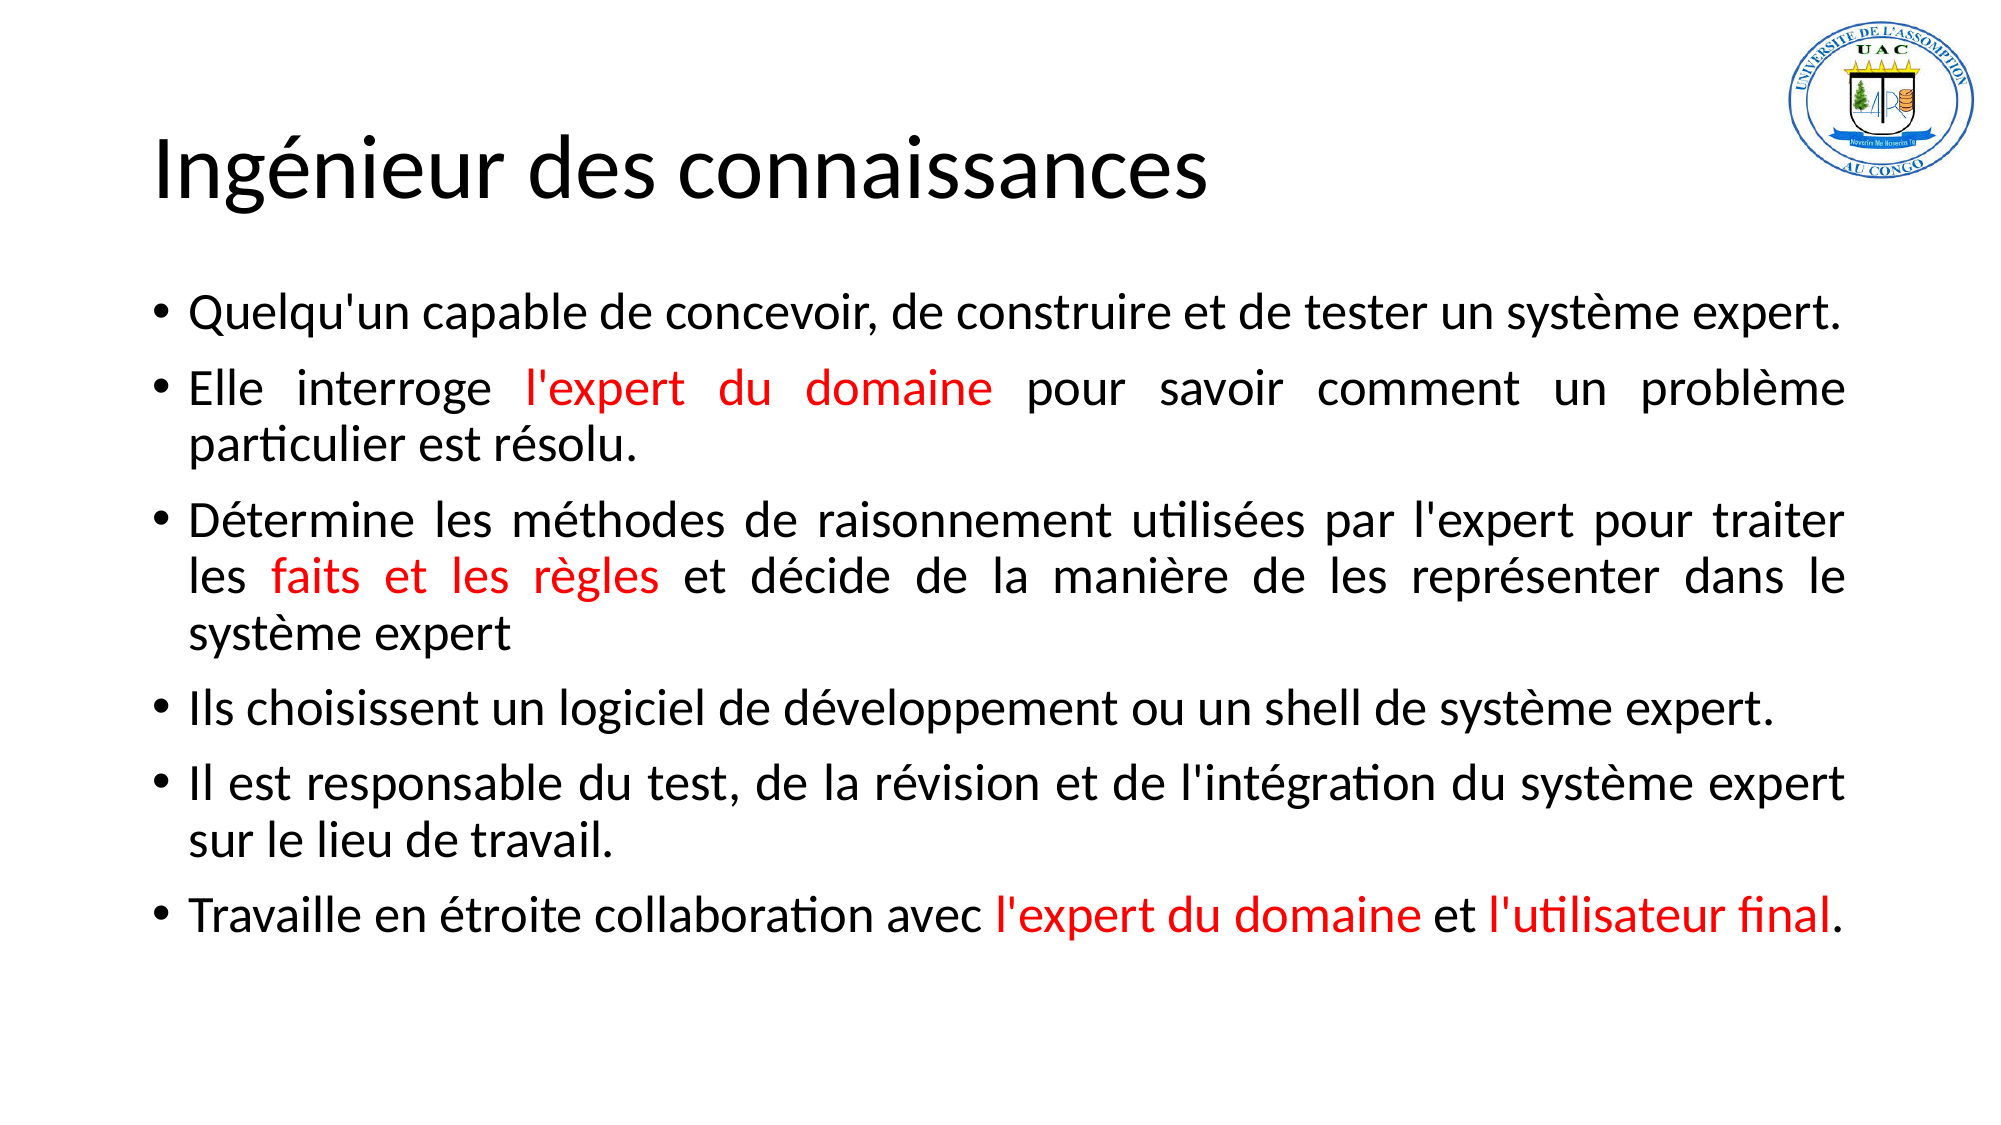

# Ingénieur des connaissances
Quelqu'un capable de concevoir, de construire et de tester un système expert.
Elle interroge l'expert du domaine pour savoir comment un problème particulier est résolu.
Détermine les méthodes de raisonnement utilisées par l'expert pour traiter les faits et les règles et décide de la manière de les représenter dans le système expert
Ils choisissent un logiciel de développement ou un shell de système expert.
Il est responsable du test, de la révision et de l'intégration du système expert sur le lieu de travail.
Travaille en étroite collaboration avec l'expert du domaine et l'utilisateur final.